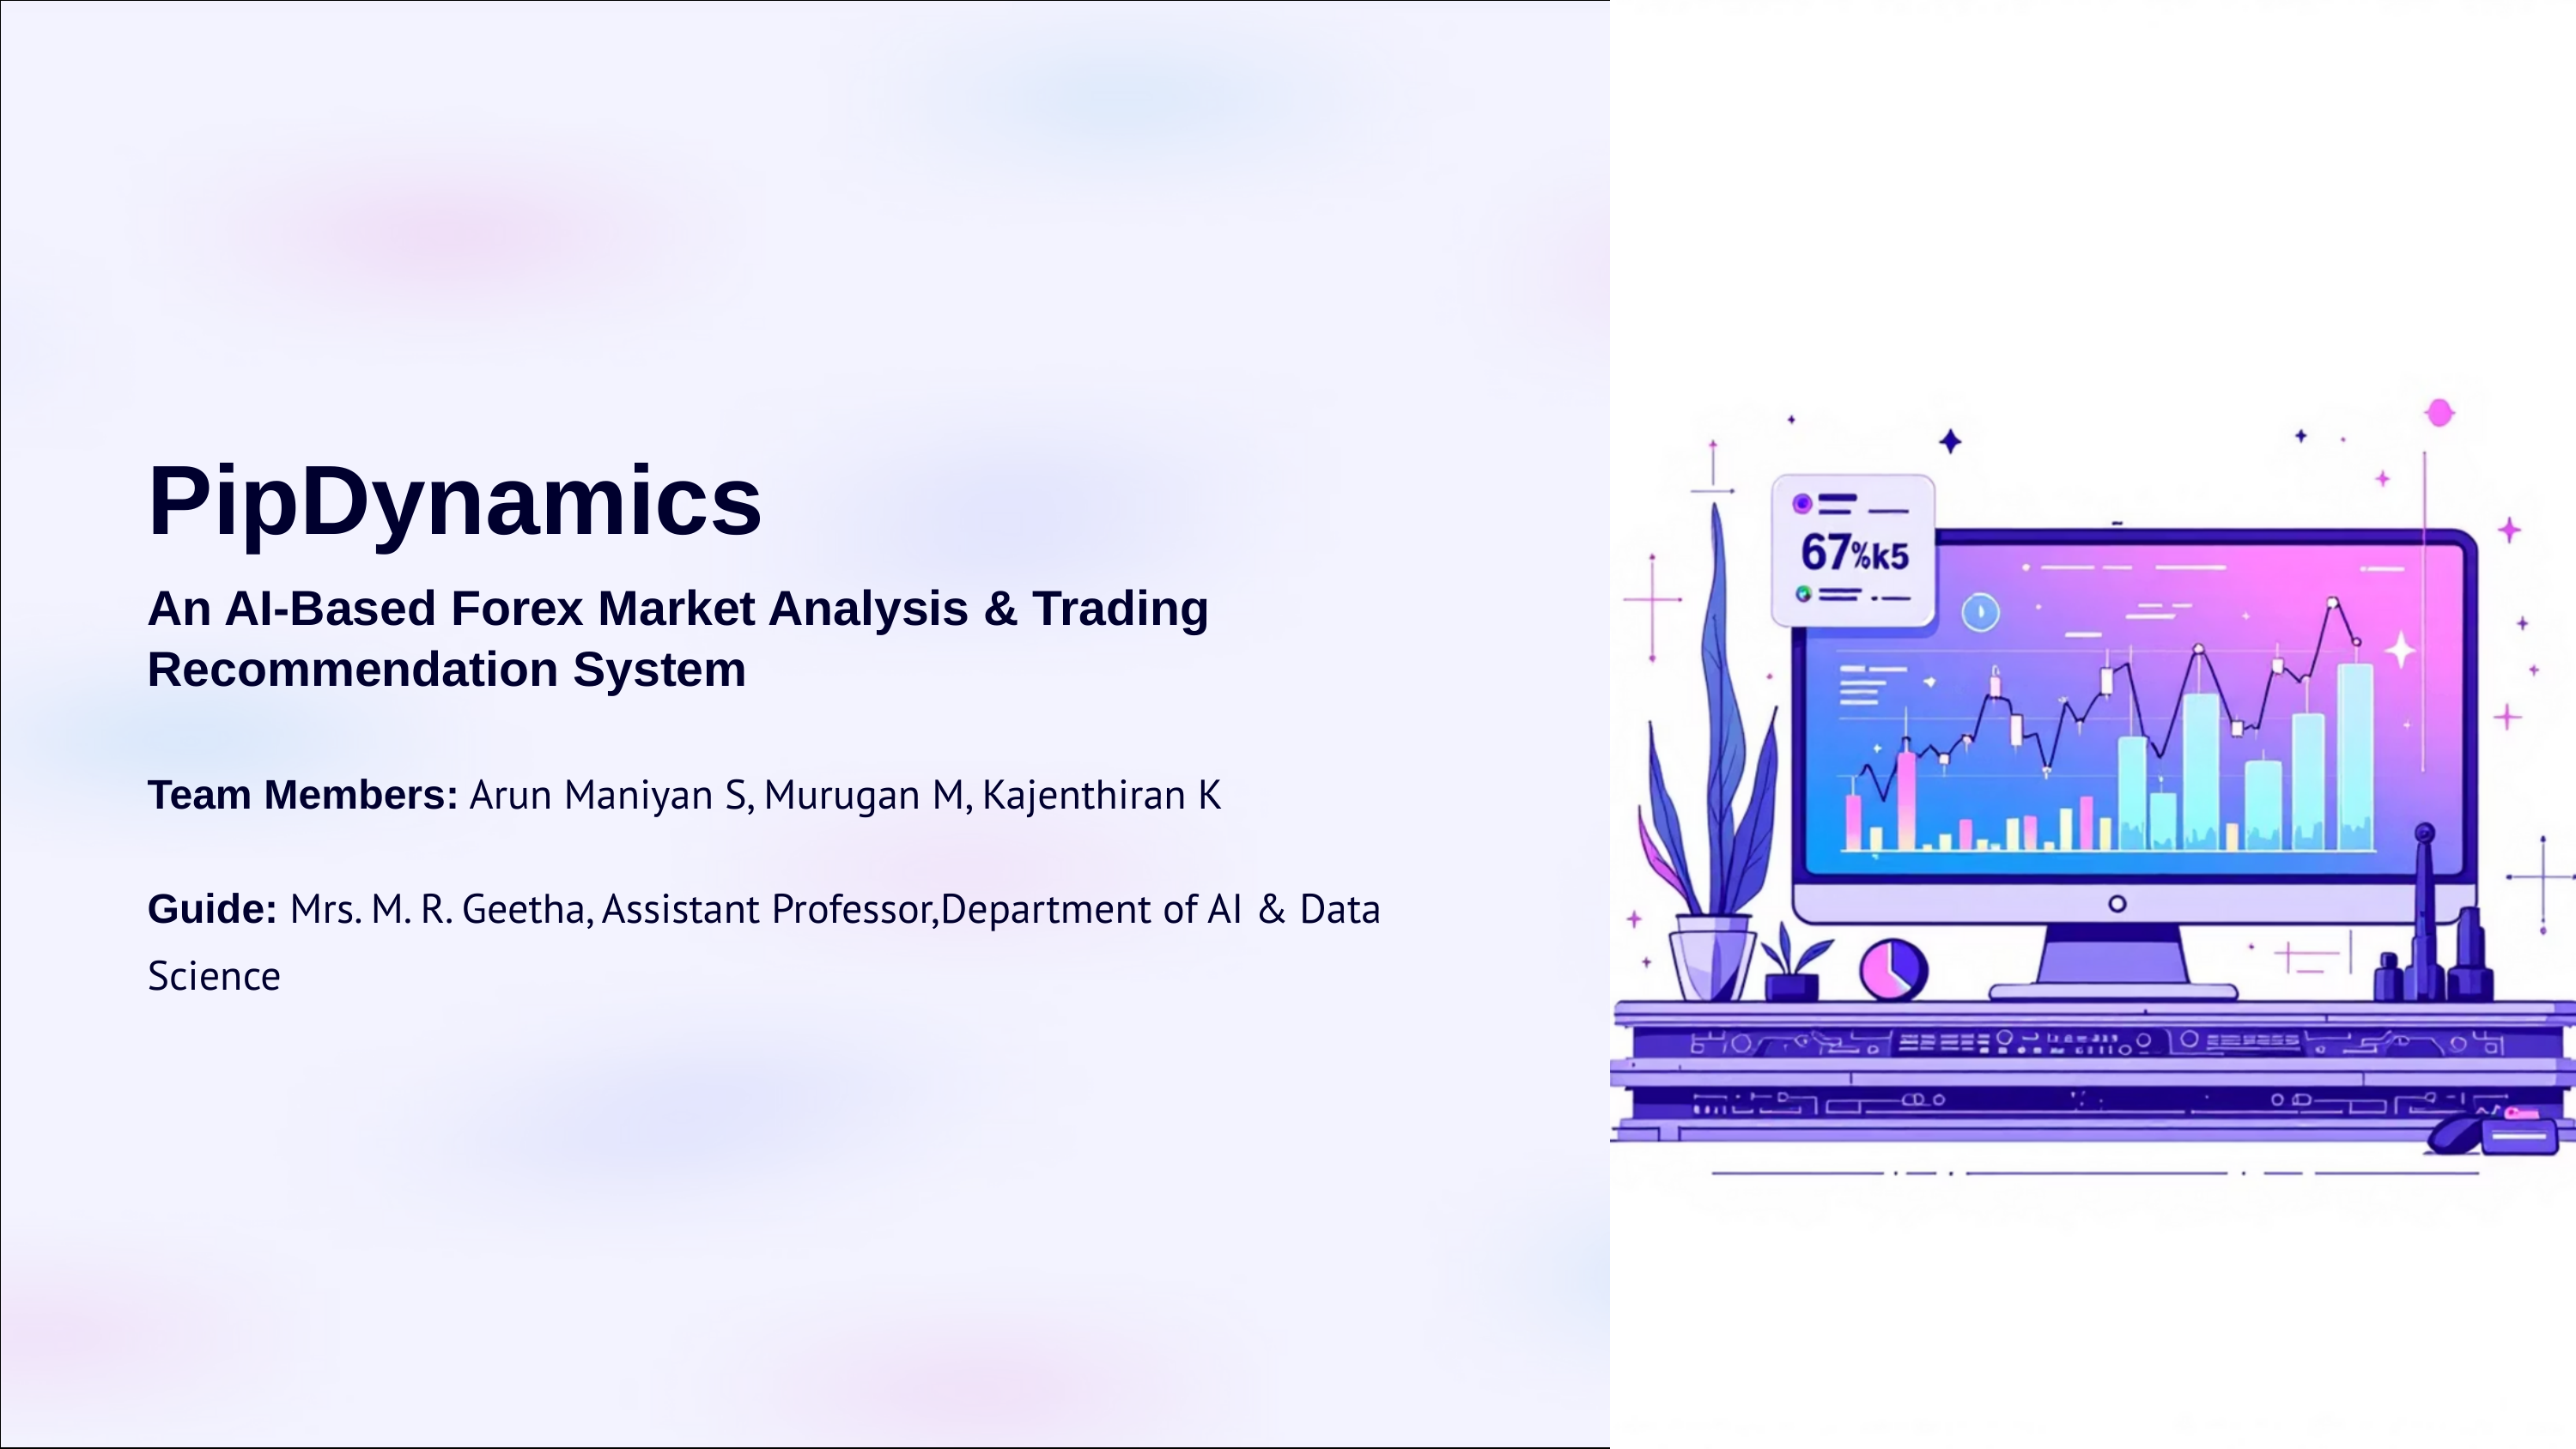

PipDynamics
An AI-Based Forex Market Analysis & Trading Recommendation System
Team Members: Arun Maniyan S, Murugan M, Kajenthiran K
Guide: Mrs. M. R. Geetha, Assistant Professor,Department of AI & Data Science